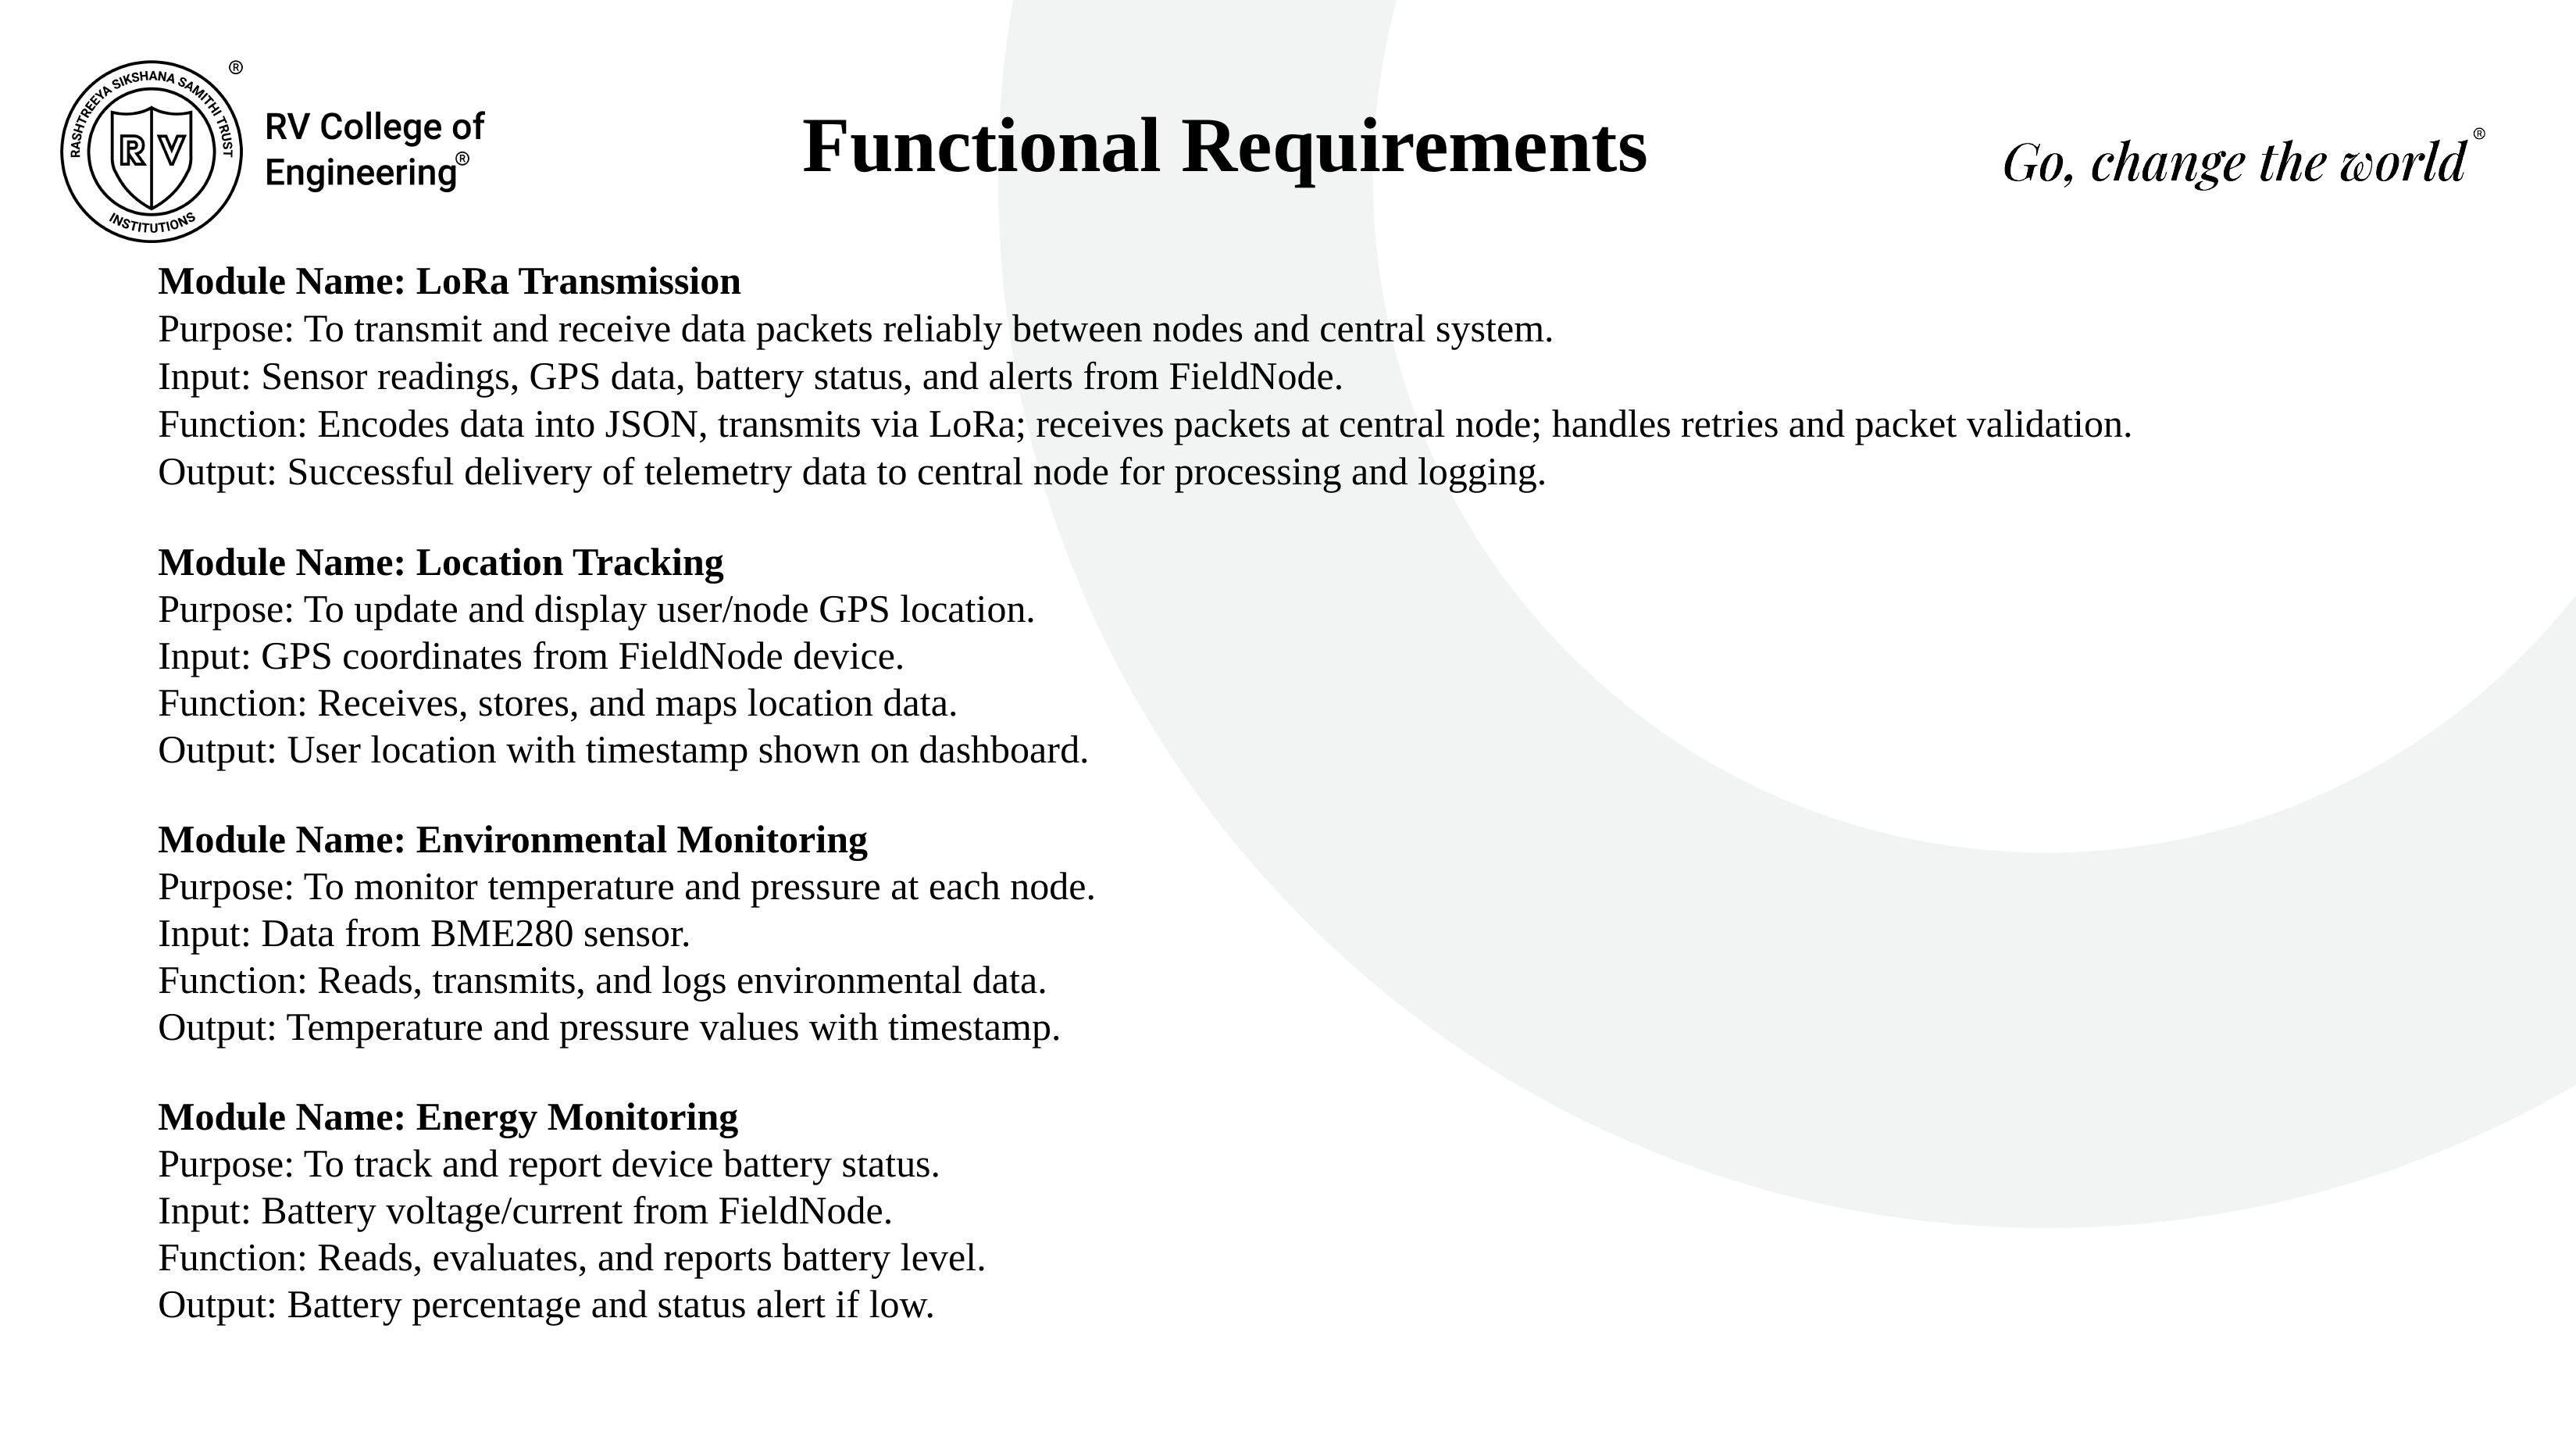

Functional Requirements

Module Name: LoRa Transmission
Purpose: To transmit and receive data packets reliably between nodes and central system.
Input: Sensor readings, GPS data, battery status, and alerts from FieldNode.
Function: Encodes data into JSON, transmits via LoRa; receives packets at central node; handles retries and packet validation.
Output: Successful delivery of telemetry data to central node for processing and logging.

Module Name: Location Tracking
Purpose: To update and display user/node GPS location.
Input: GPS coordinates from FieldNode device.
Function: Receives, stores, and maps location data.
Output: User location with timestamp shown on dashboard.

Module Name: Environmental Monitoring
Purpose: To monitor temperature and pressure at each node.
Input: Data from BME280 sensor.
Function: Reads, transmits, and logs environmental data.
Output: Temperature and pressure values with timestamp.

Module Name: Energy Monitoring
Purpose: To track and report device battery status.
Input: Battery voltage/current from FieldNode.
Function: Reads, evaluates, and reports battery level.
Output: Battery percentage and status alert if low.